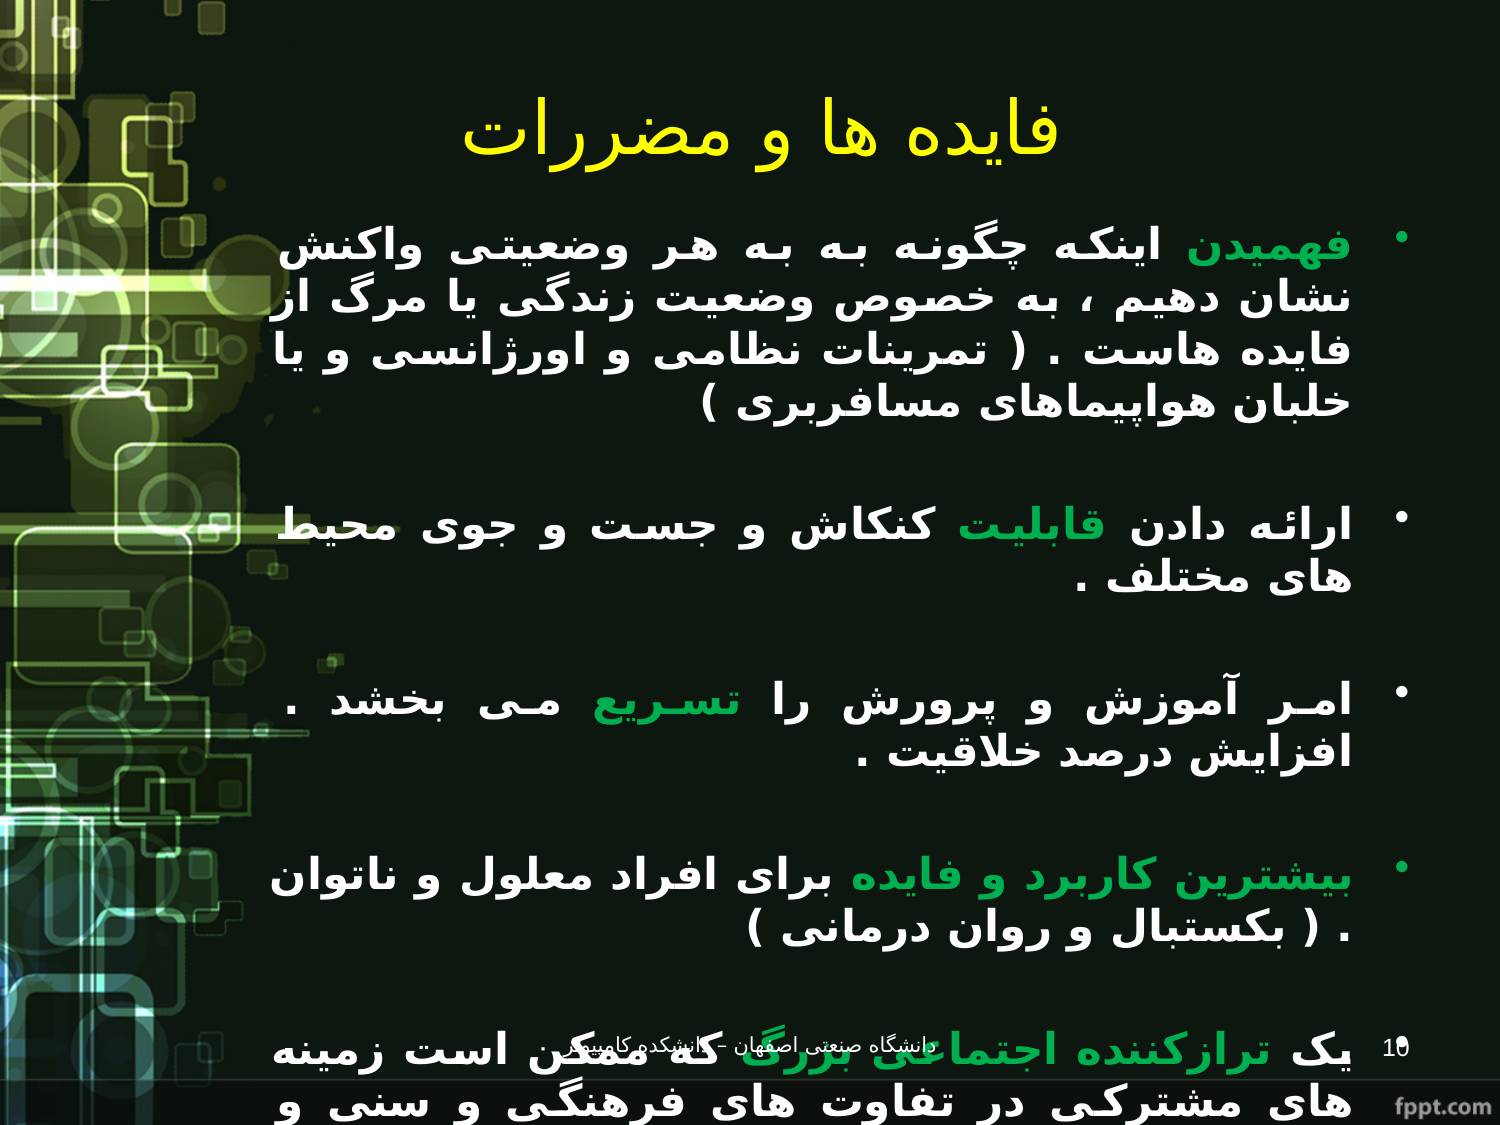

# فایده ها و مضررات
فهمیدن اینکه چگونه به به هر وضعیتی واکنش نشان دهیم ، به خصوص وضعیت زندگی یا مرگ از فایده هاست . ( تمرینات نظامی و اورژانسی و یا خلبان هواپیماهای مسافربری )

ارائه دادن قابلیت کنکاش و جست و جوی محیط های مختلف .

امر آموزش و پرورش را تسریع می بخشد . افزایش درصد خلاقیت .

بیشترین کاربرد و فایده برای افراد معلول و ناتوان . ( بکستبال و روان درمانی )

یک ترازکننده اجتماعی بزرگ که ممکن است زمینه های مشترکی در تفاوت های فرهنگی و سنی و زبانی وجود داشته باشد .

دانشگاه صنعتی اصفهان – دانشکده کامپیوتر
10